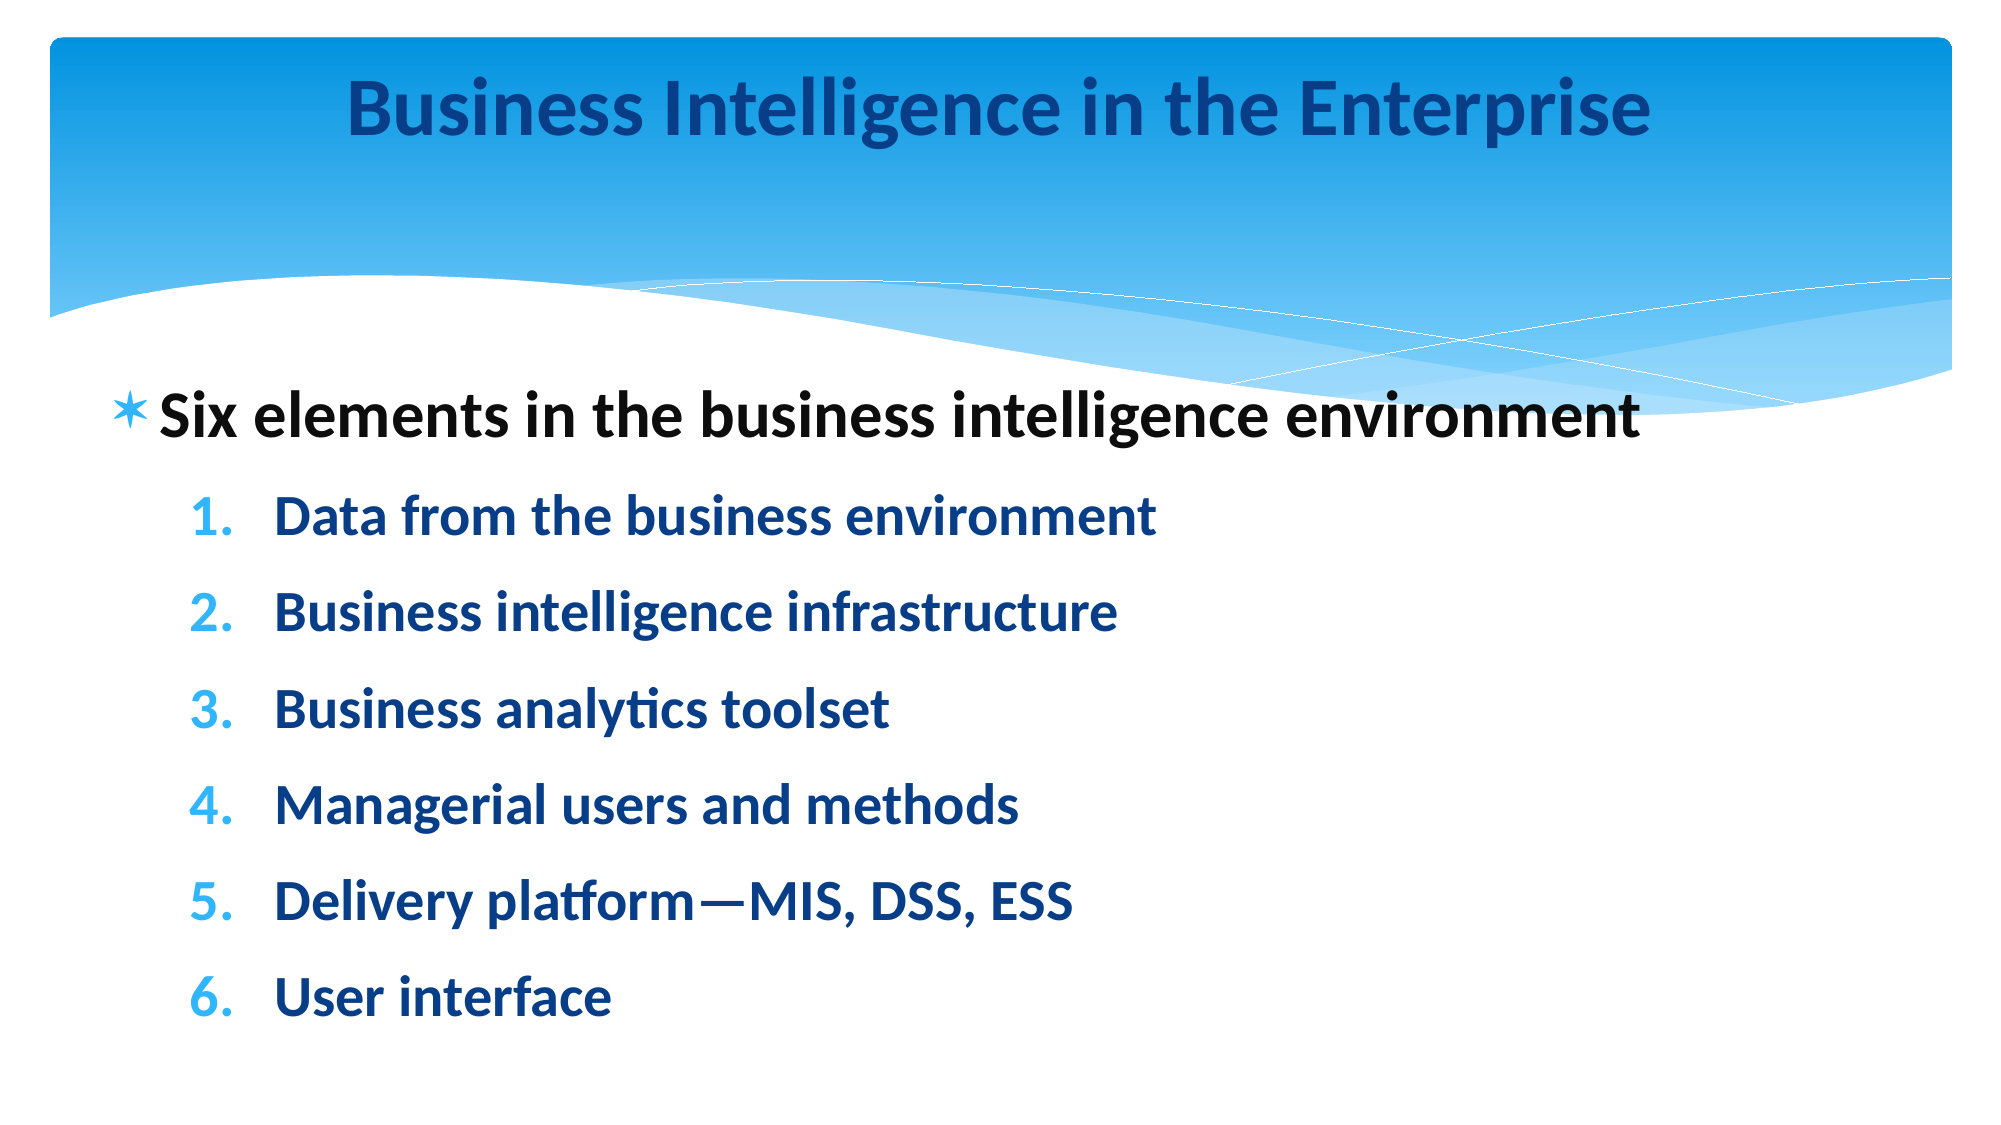

Business Intelligence in the Enterprise
Six elements in the business intelligence environment
Data from the business environment
Business intelligence infrastructure
Business analytics toolset
Managerial users and methods
Delivery platform—MIS, DSS, ESS
User interface